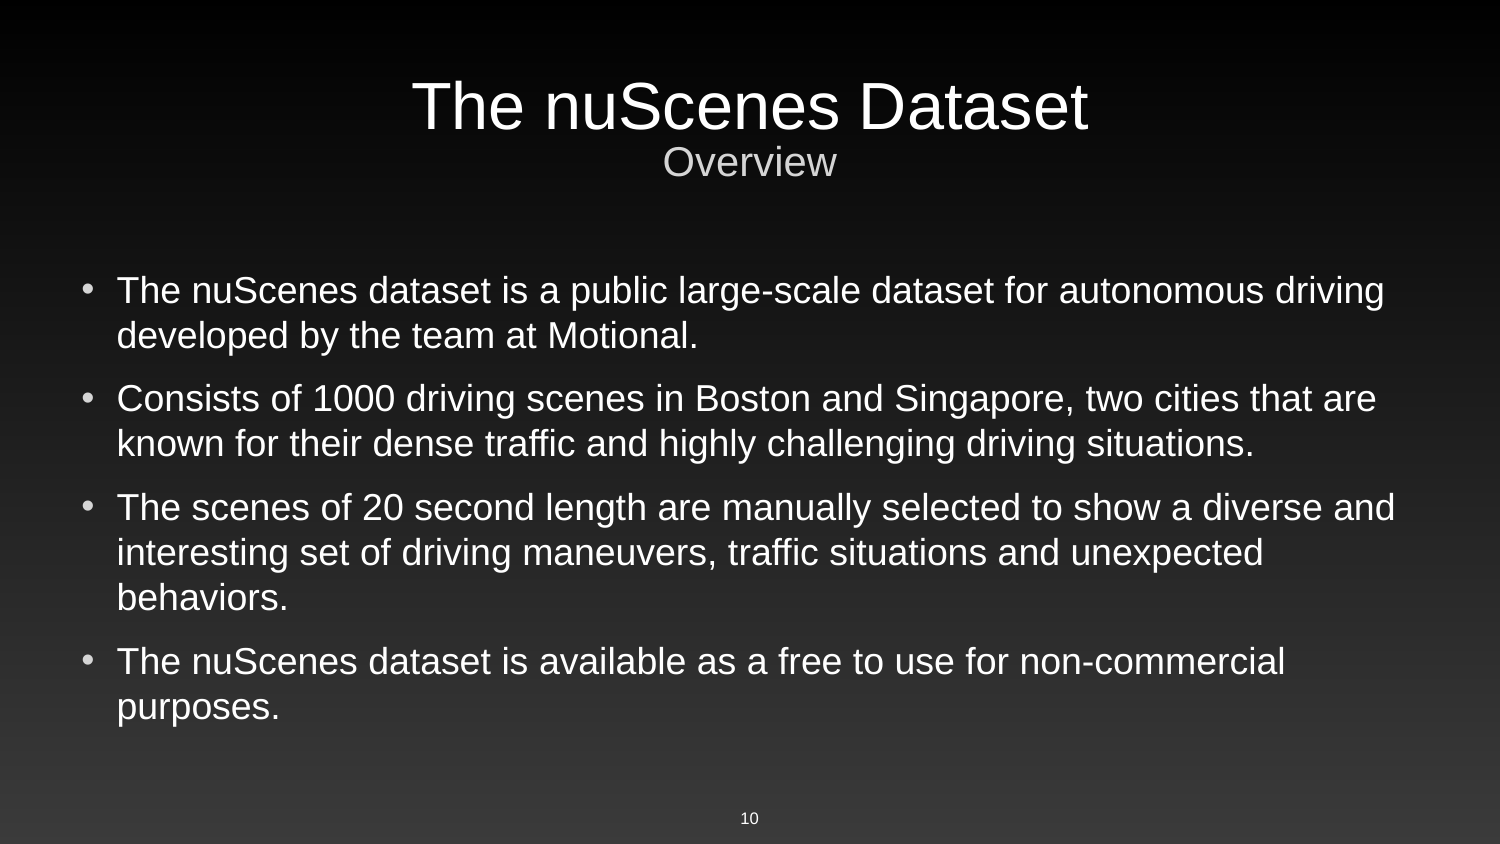

# The nuScenes Dataset
Overview
The nuScenes dataset is a public large-scale dataset for autonomous driving developed by the team at Motional.
Consists of 1000 driving scenes in Boston and Singapore, two cities that are known for their dense traffic and highly challenging driving situations.
The scenes of 20 second length are manually selected to show a diverse and interesting set of driving maneuvers, traffic situations and unexpected behaviors.
The nuScenes dataset is available as a free to use for non-commercial purposes.
10